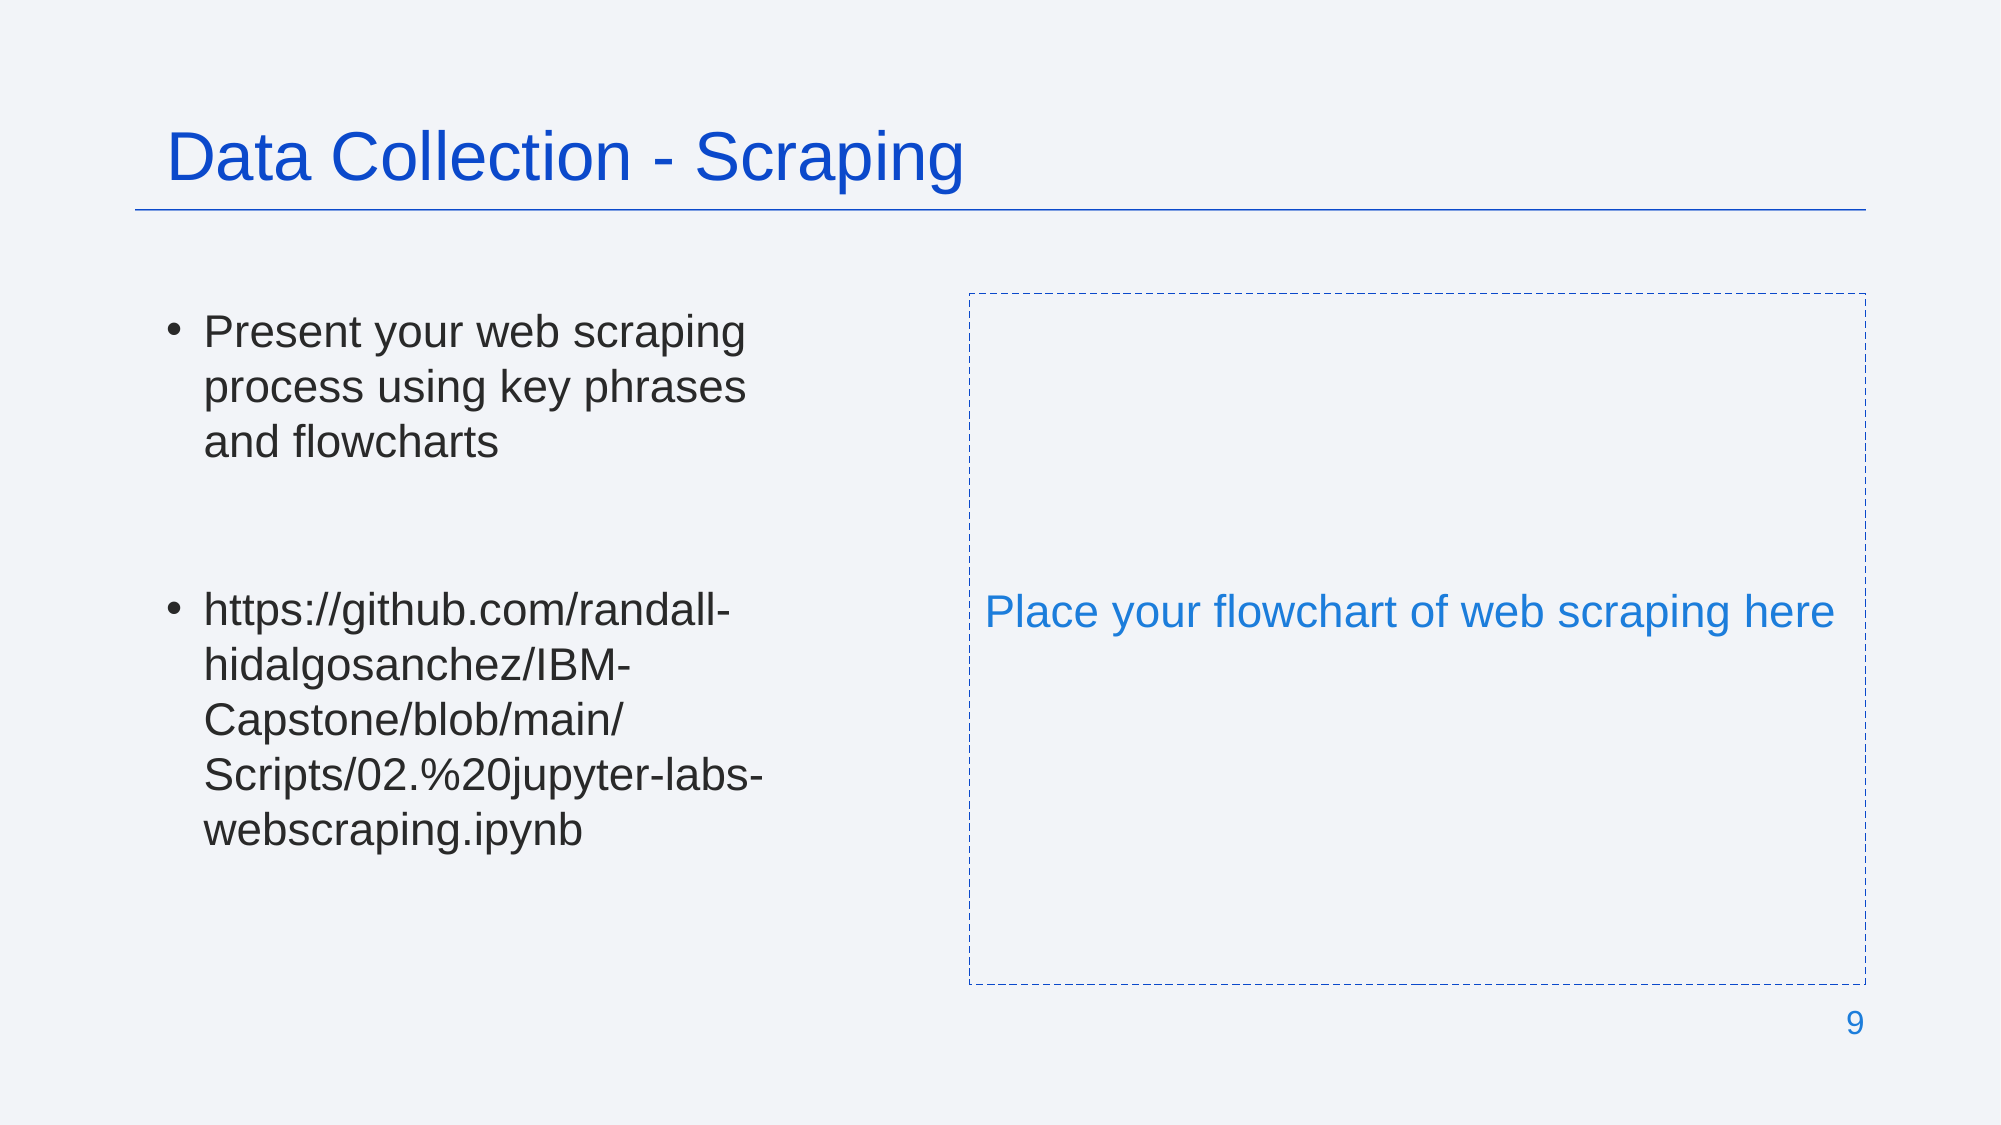

Data Collection - Scraping
Present your web scraping process using key phrases and flowcharts

https://github.com/randall-hidalgosanchez/IBM-Capstone/blob/main/Scripts/02.%20jupyter-labs-webscraping.ipynb

Place your flowchart of web scraping here
9